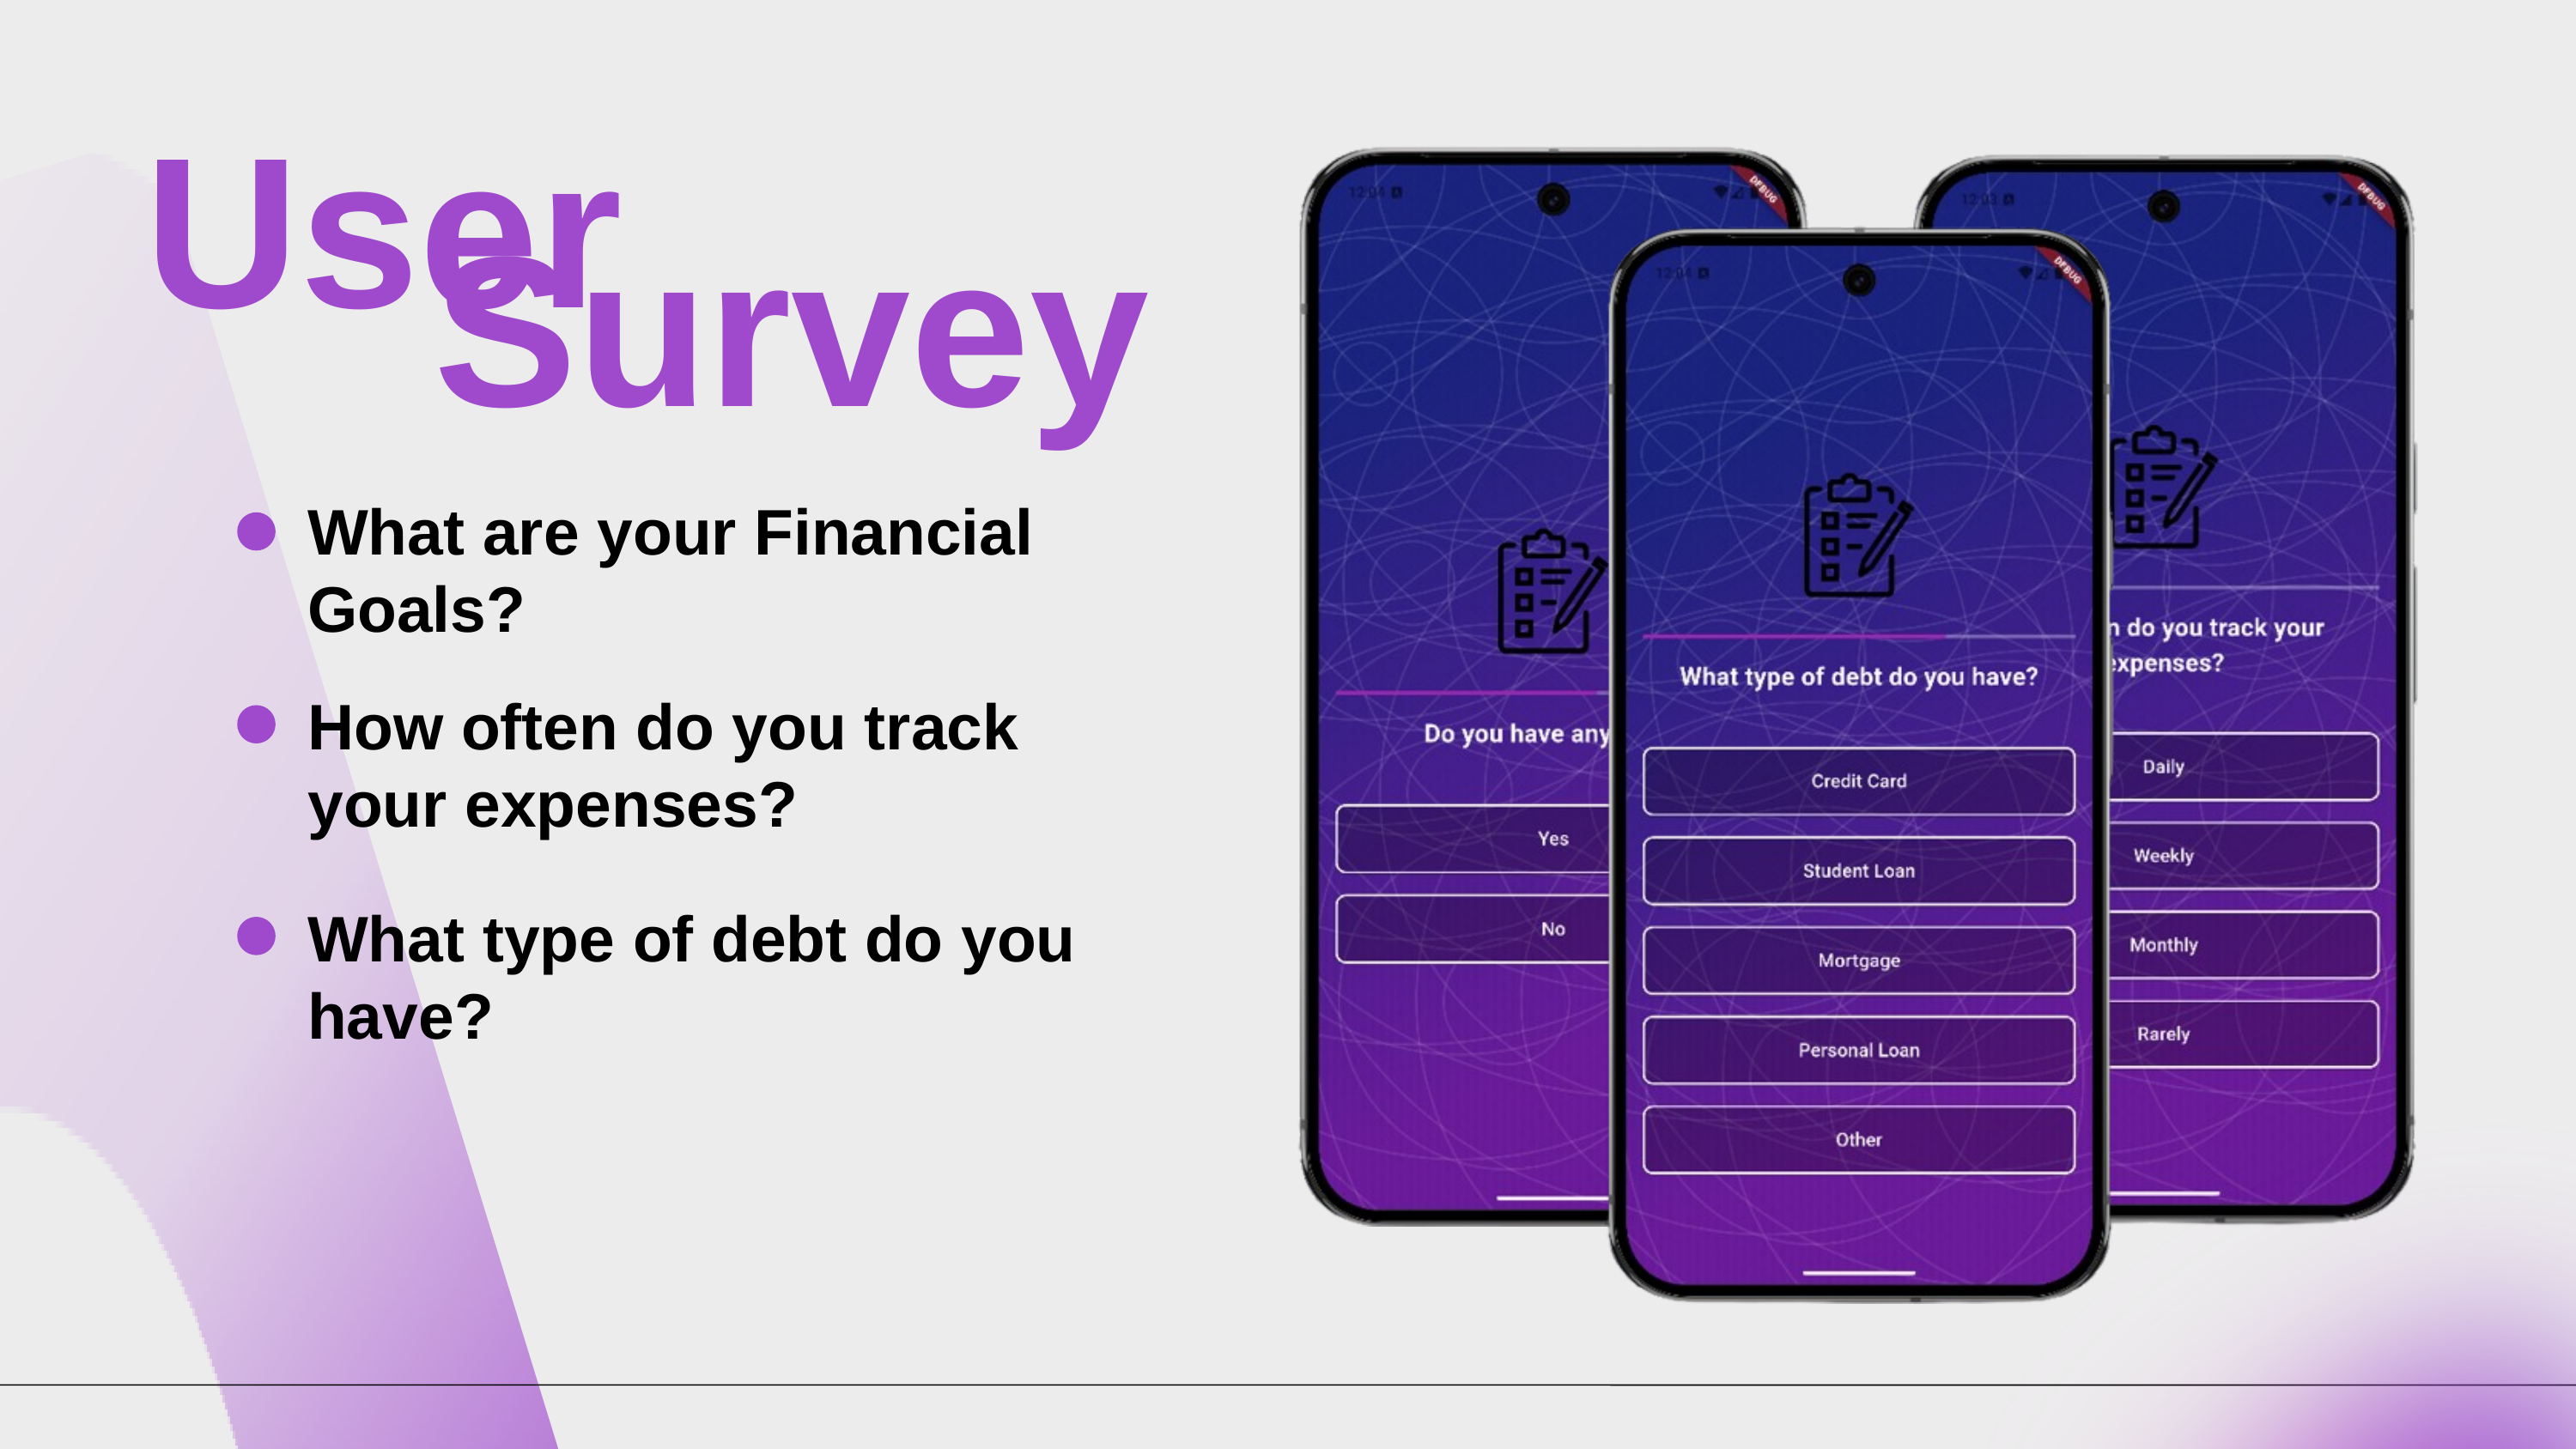

User

Survey

What are your Financial Goals?

How often do you track your expenses?

What type of debt do you have?